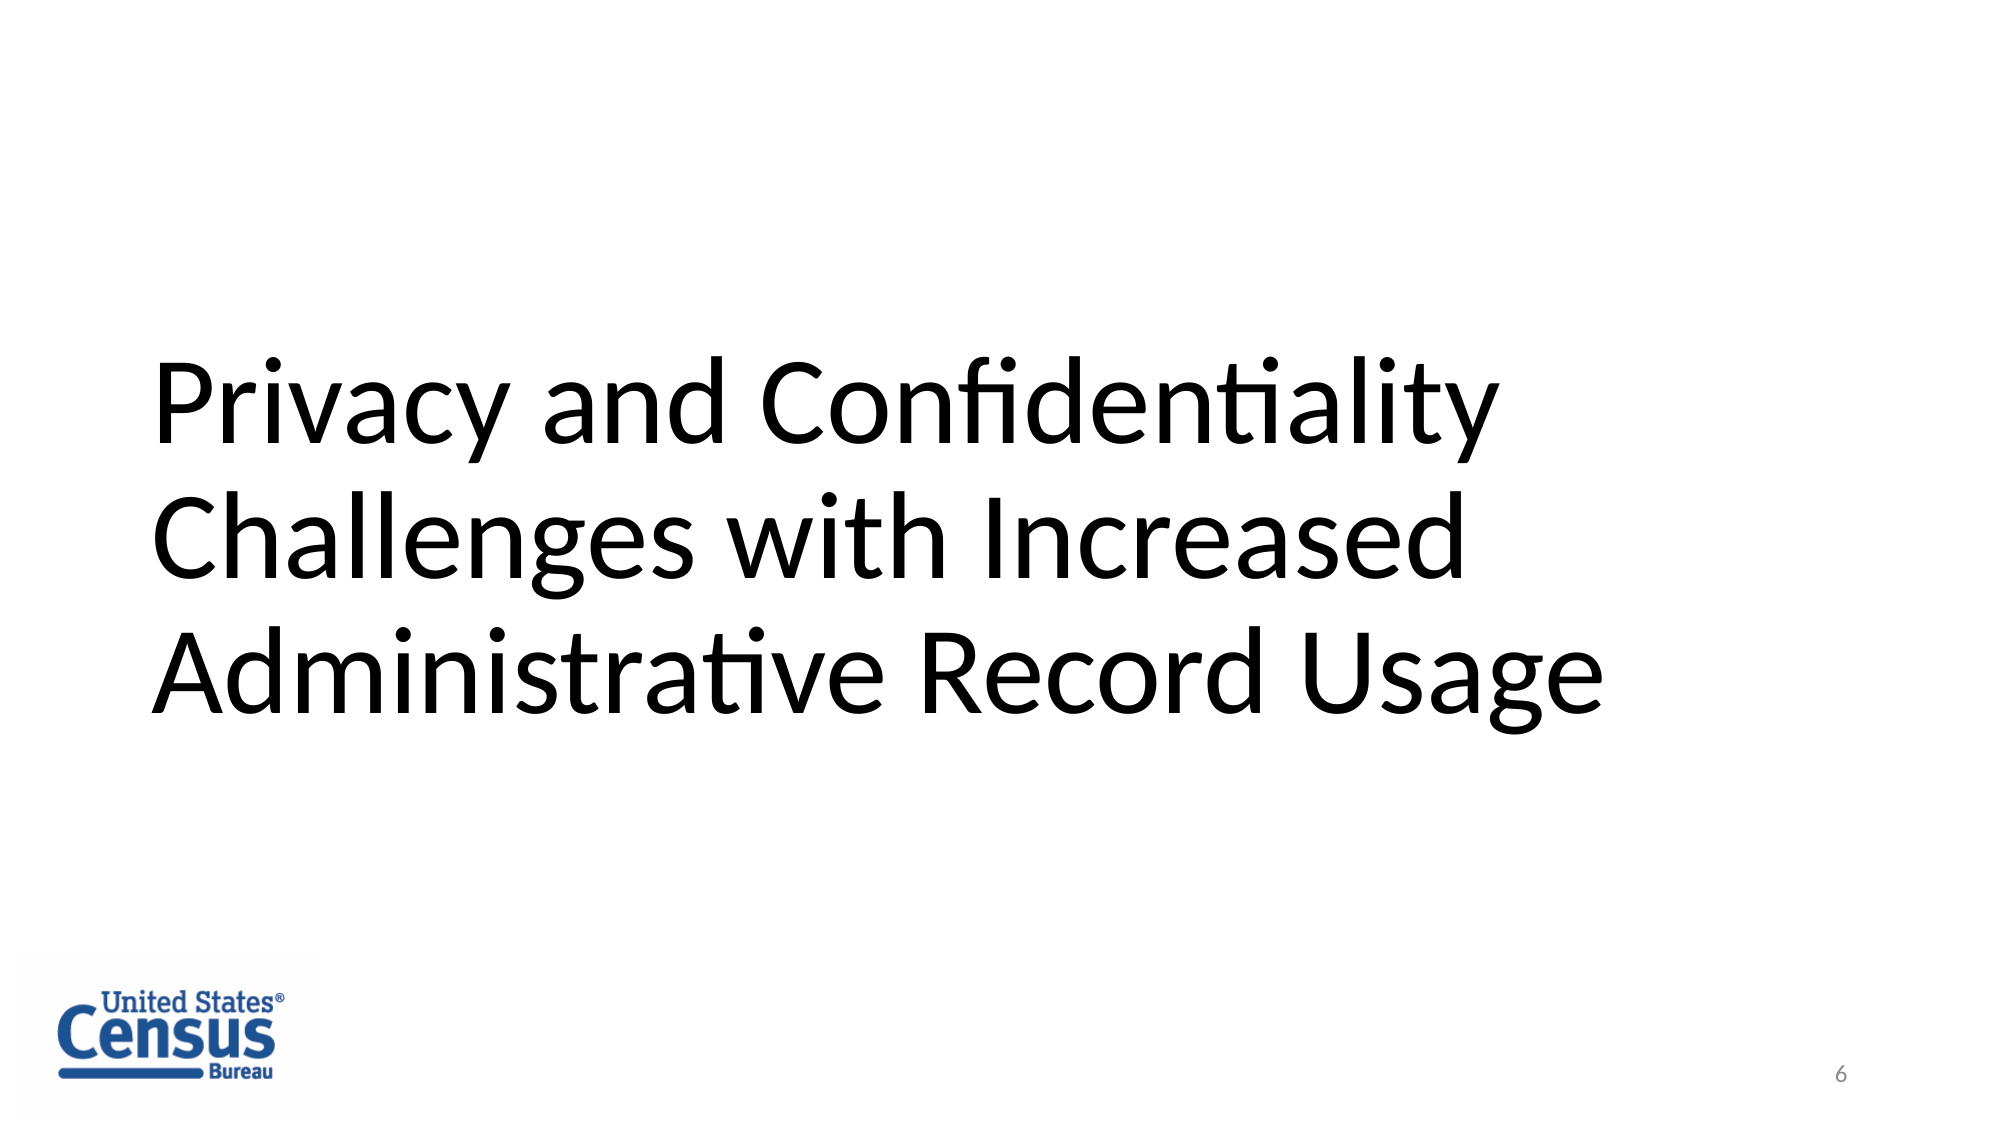

# Privacy and Confidentiality Challenges with Increased Administrative Record Usage
6